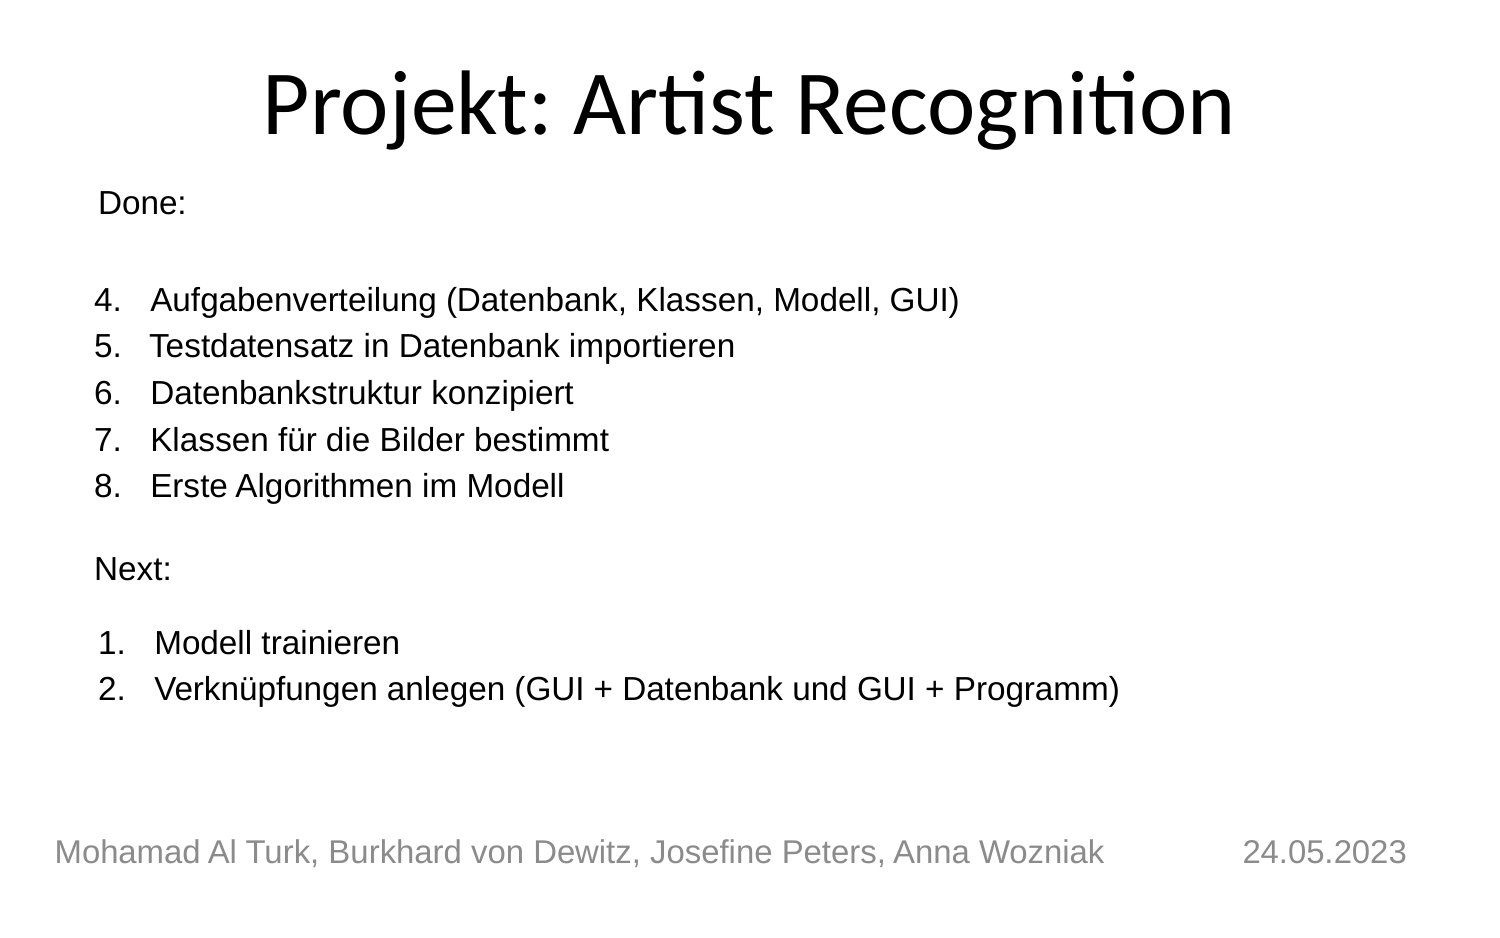

# Projekt: Artist Recognition
Done:

Aufgabenverteilung (Datenbank, Klassen, Modell, GUI)
5.   Testdatensatz in Datenbank importieren
Datenbankstruktur konzipiert
Klassen für die Bilder bestimmt
Erste Algorithmen im Modell
Next:

Modell trainieren
Verknüpfungen anlegen (GUI + Datenbank und GUI + Programm)

Mohamad Al Turk, Burkhard von Dewitz, Josefine Peters, Anna Wozniak		24.05.2023